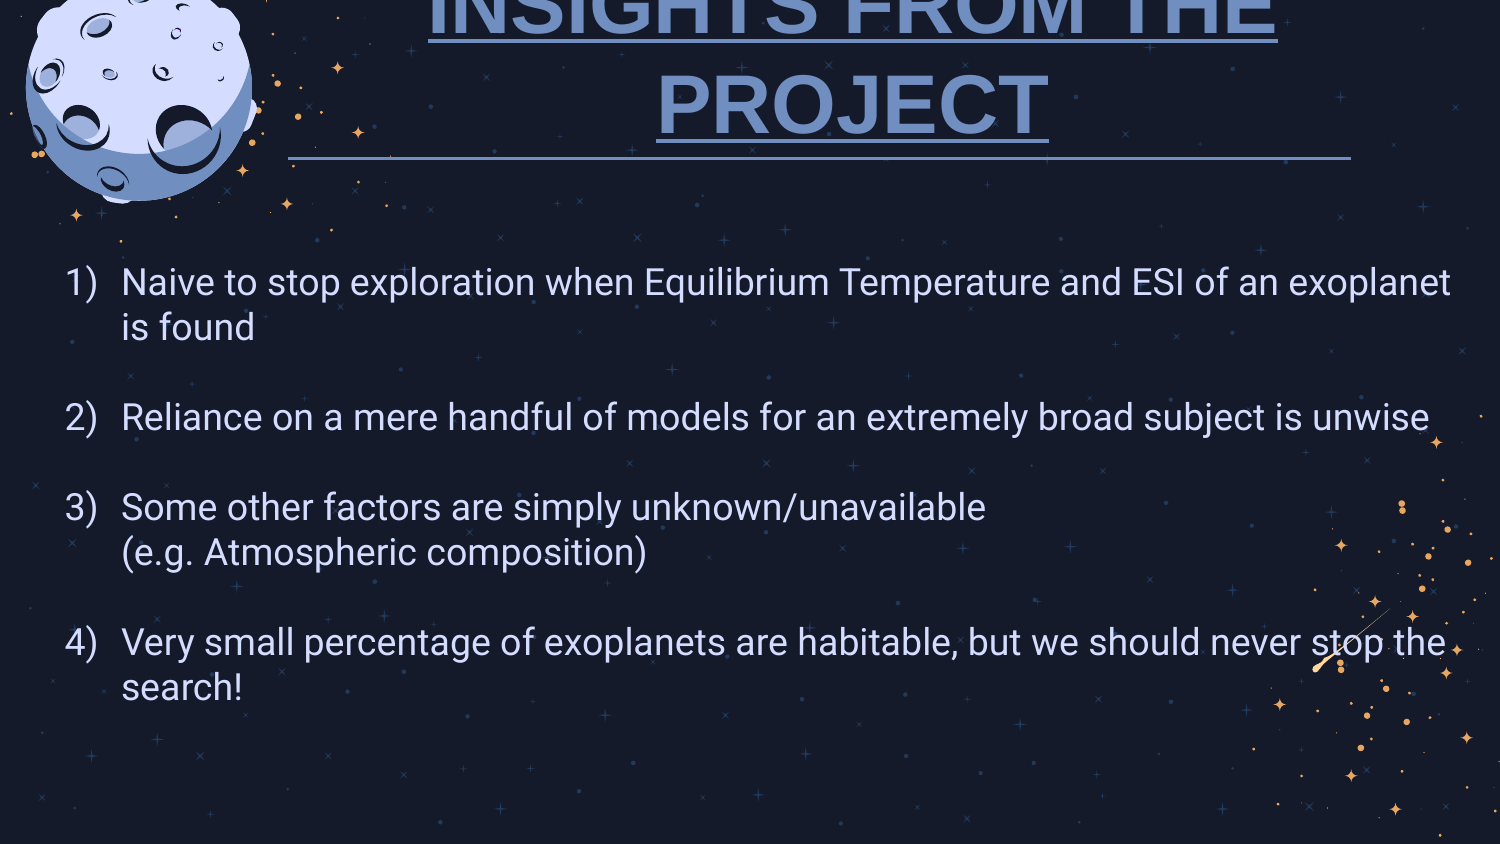

# INSIGHTS FROM THE PROJECT
Naive to stop exploration when Equilibrium Temperature and ESI of an exoplanet is found
Reliance on a mere handful of models for an extremely broad subject is unwise
Some other factors are simply unknown/unavailable
(e.g. Atmospheric composition)

Very small percentage of exoplanets are habitable, but we should never stop the search!